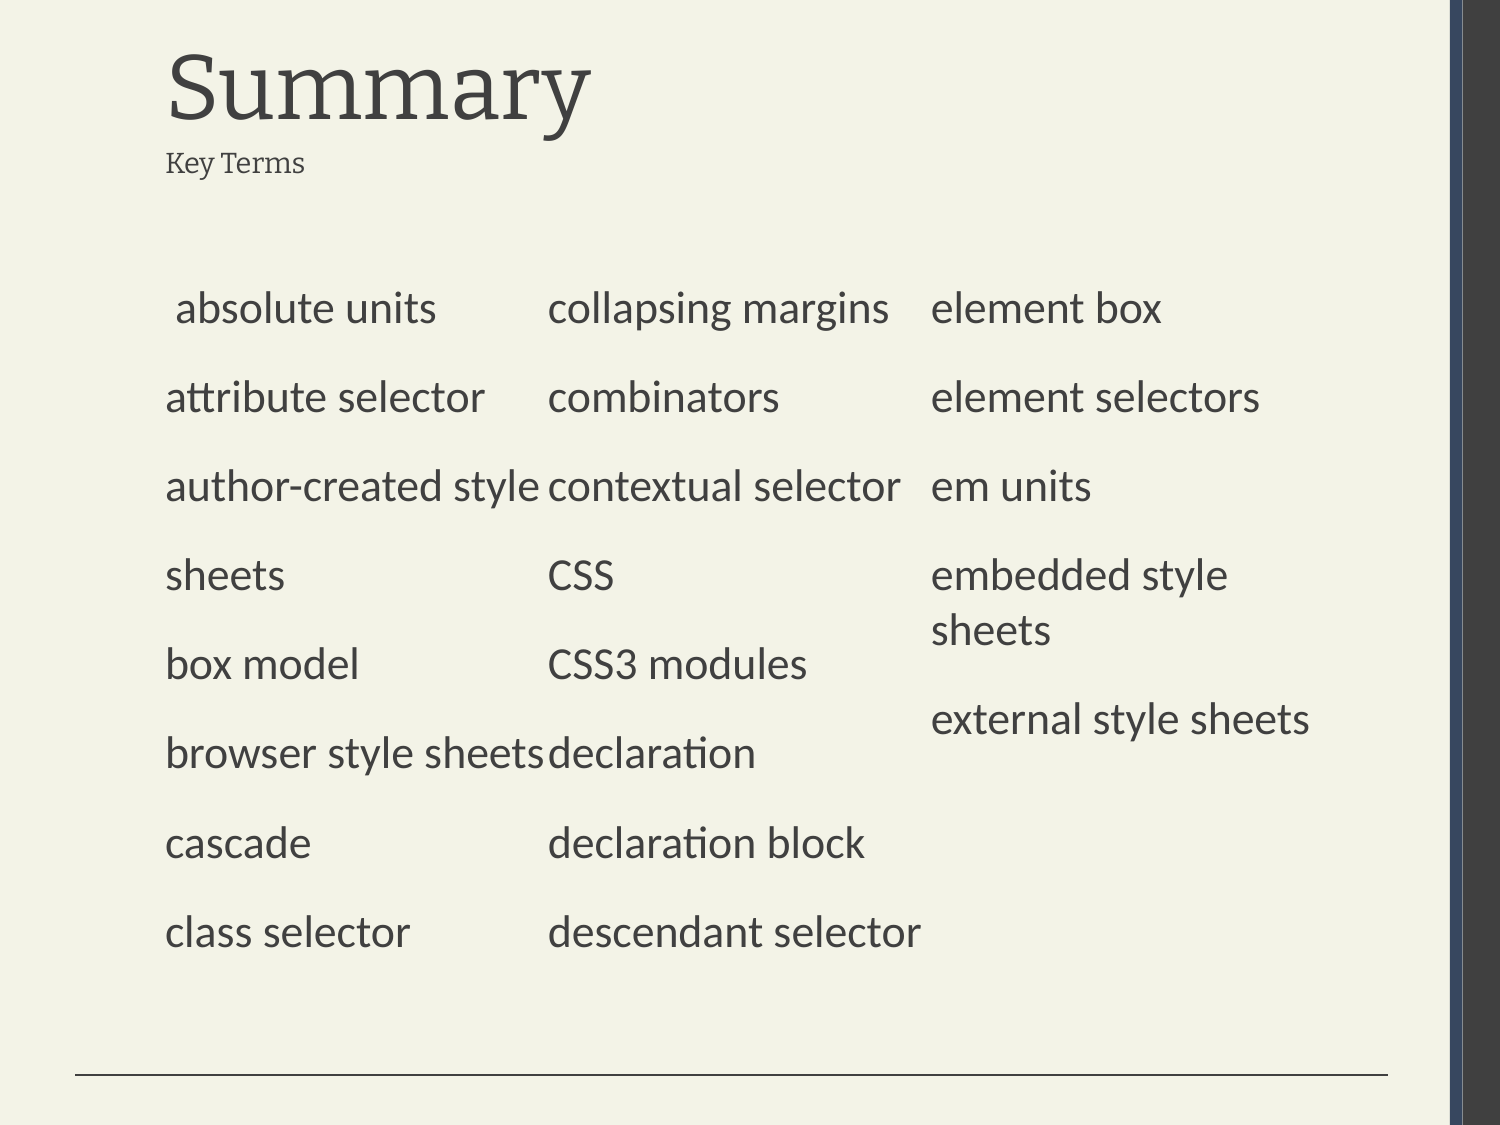

# Summary
Key Terms
 absolute units
attribute selector
author-created style
sheets
box model
browser style sheets
cascade
class selector
collapsing margins
combinators
contextual selector
CSS
CSS3 modules
declaration
declaration block
descendant selector
element box
element selectors
em units
embedded style sheets
external style sheets